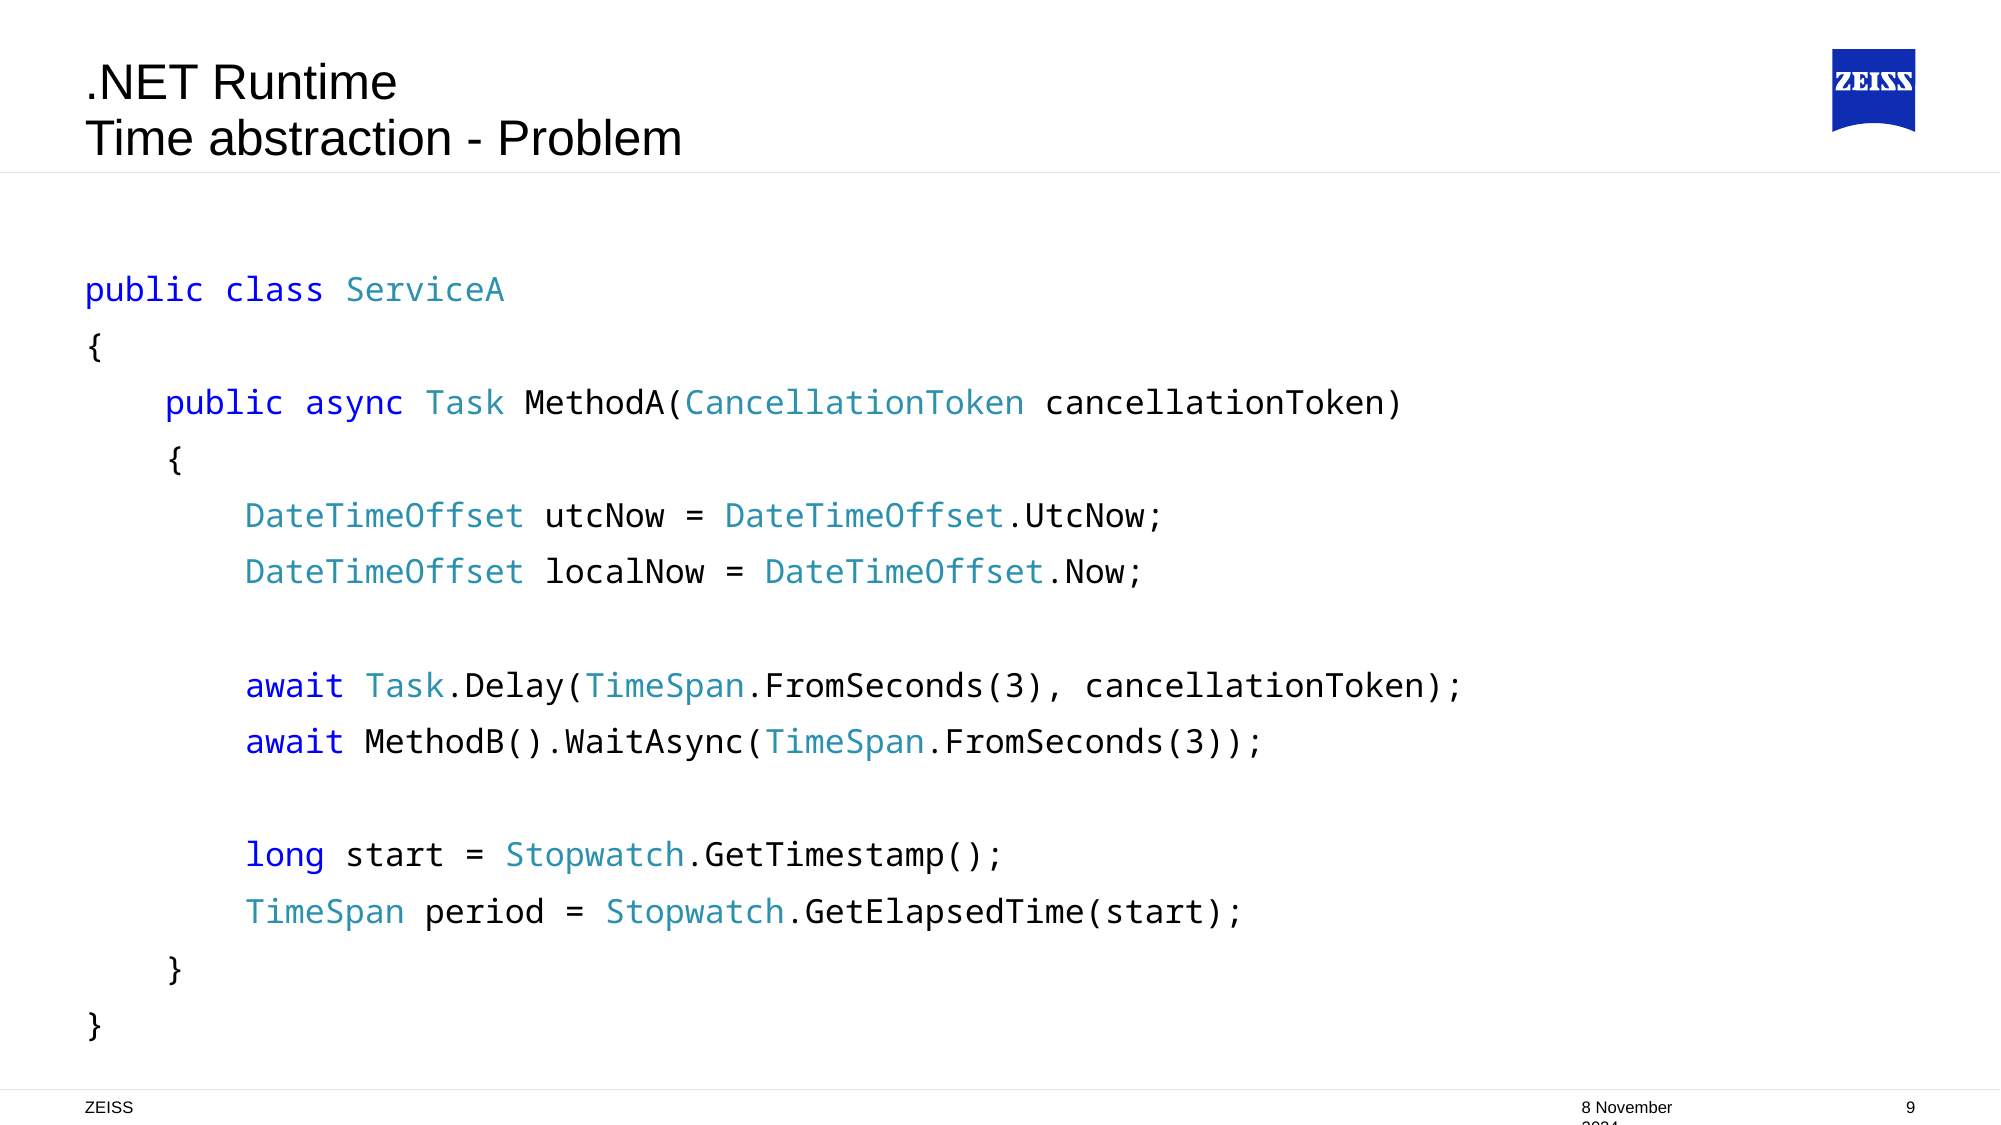

# .NET Runtime
Time abstraction - Problem
public class ServiceA
{
    public async Task MethodA(CancellationToken cancellationToken)
    {
        DateTimeOffset utcNow = DateTimeOffset.UtcNow;
        DateTimeOffset localNow = DateTimeOffset.Now;

        await Task.Delay(TimeSpan.FromSeconds(3), cancellationToken);
        await MethodB().WaitAsync(TimeSpan.FromSeconds(3));

        long start = Stopwatch.GetTimestamp();
        TimeSpan period = Stopwatch.GetElapsedTime(start);
    }
}
ZEISS
8 November 2024
9